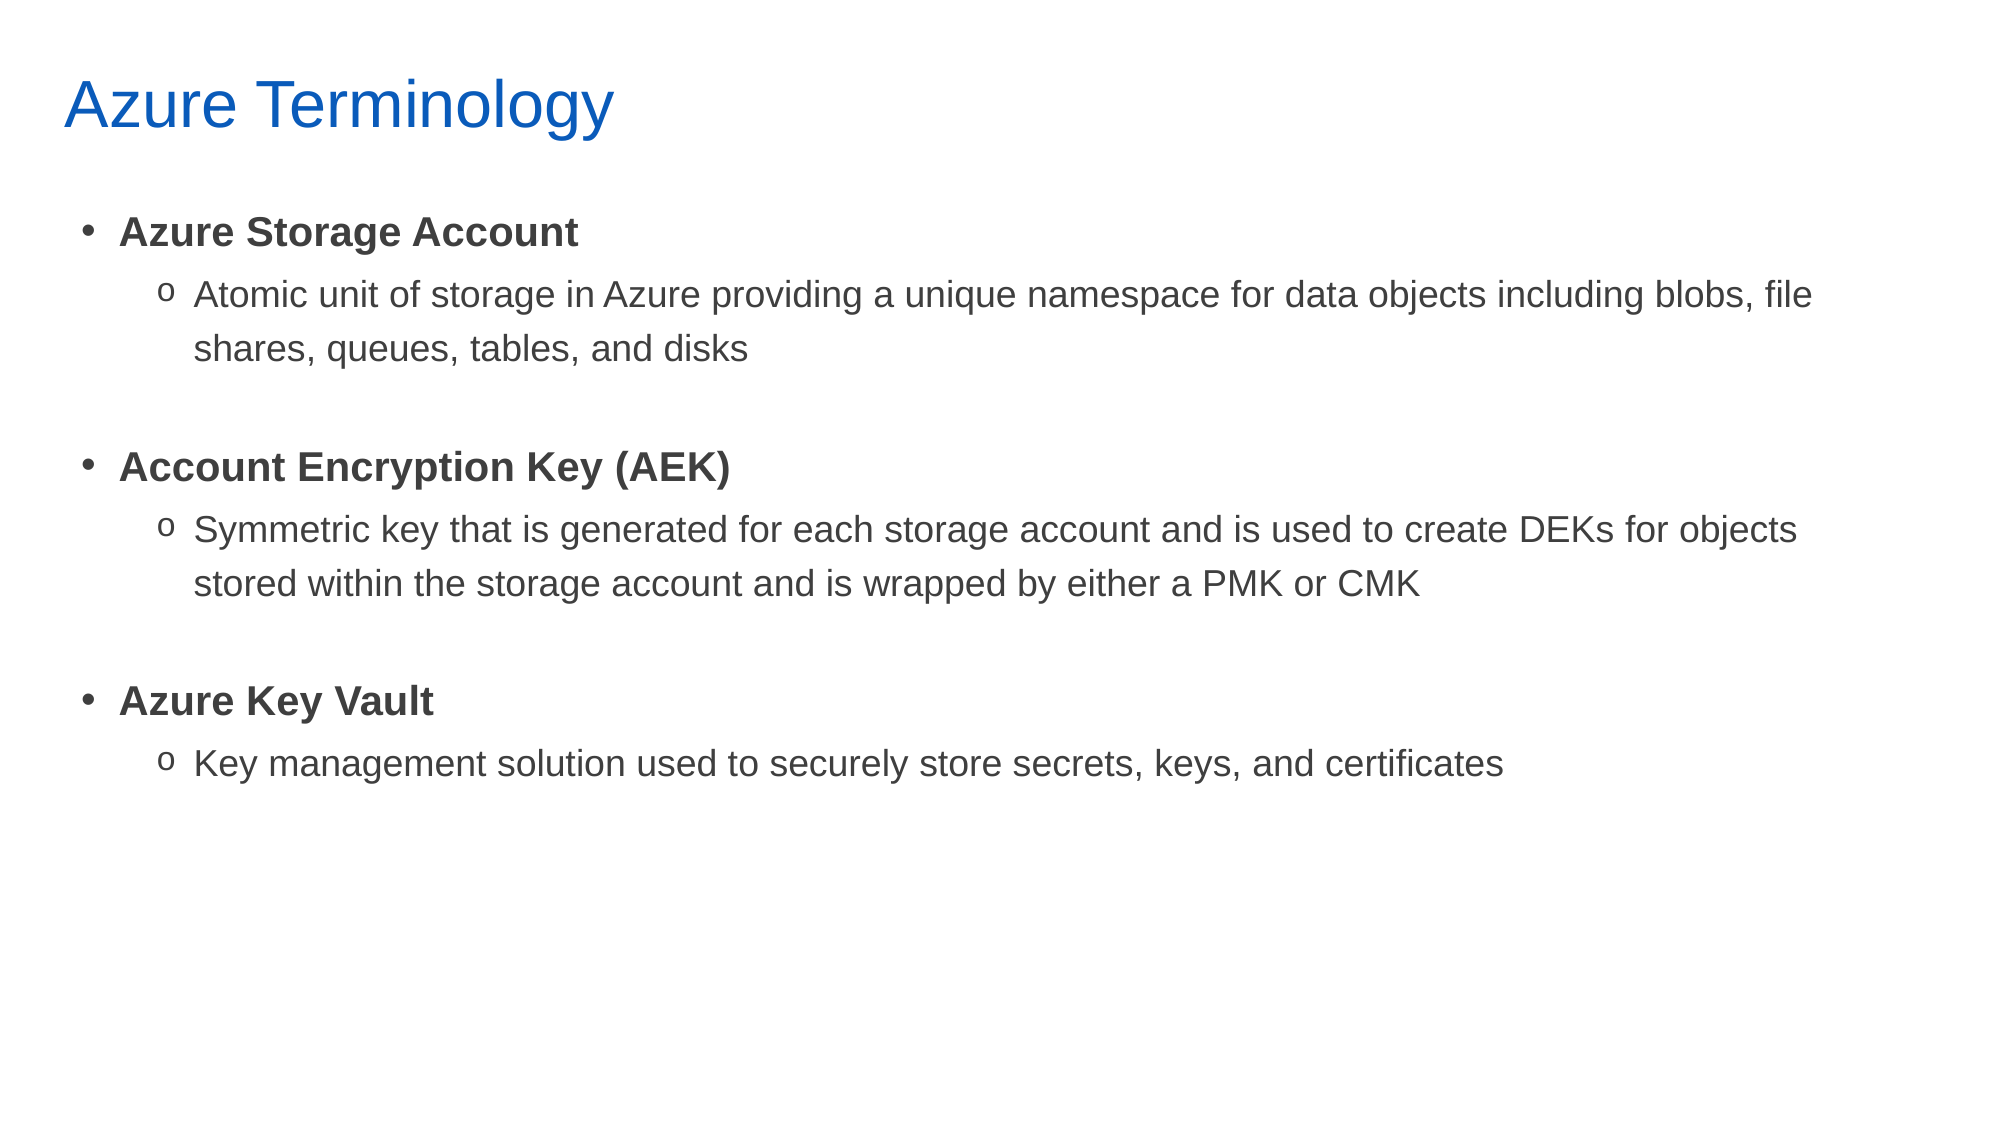

# Azure Terminology
Azure Storage Account
Atomic unit of storage in Azure providing a unique namespace for data objects including blobs, file shares, queues, tables, and disks
Account Encryption Key (AEK)
Symmetric key that is generated for each storage account and is used to create DEKs for objects stored within the storage account and is wrapped by either a PMK or CMK
Azure Key Vault
Key management solution used to securely store secrets, keys, and certificates